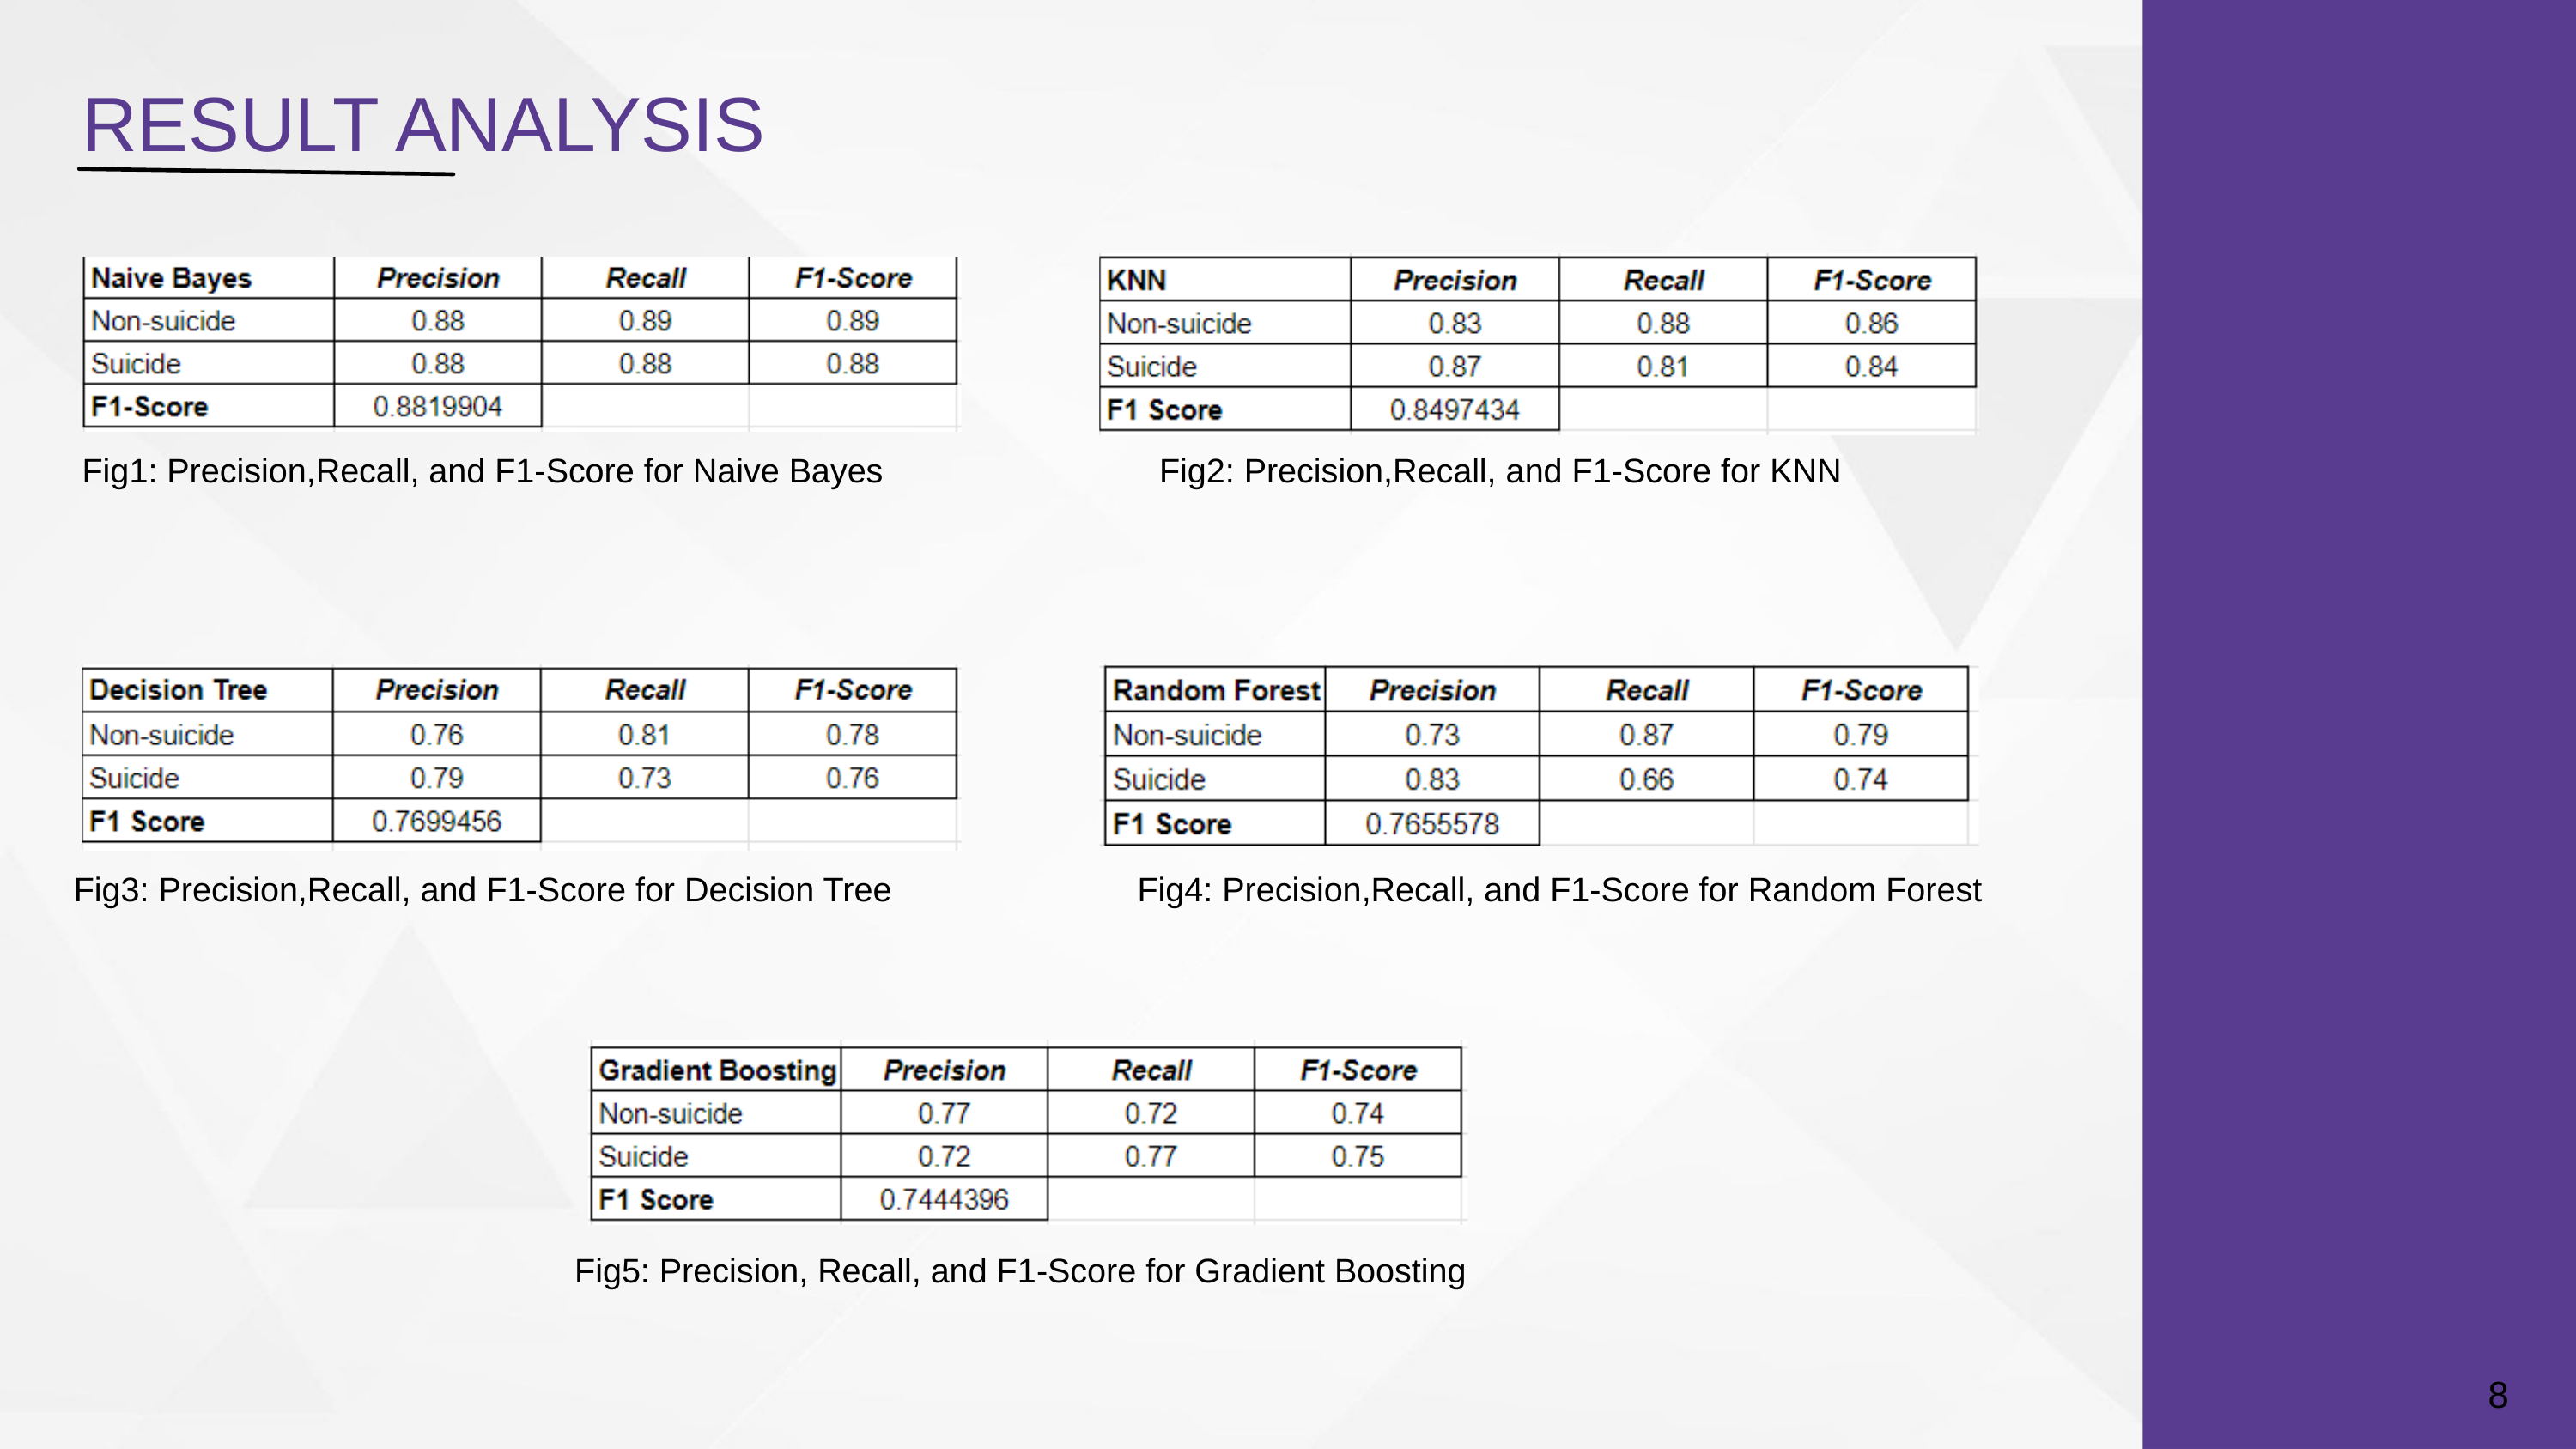

RESULT ANALYSIS

Fig1: Precision,Recall, and F1-Score for Naive Bayes
Fig2: Precision,Recall, and F1-Score for KNN

Fig3: Precision,Recall, and F1-Score for Decision Tree
Fig4: Precision,Recall, and F1-Score for Random Forest

Fig5: Precision, Recall, and F1-Score for Gradient Boosting
8